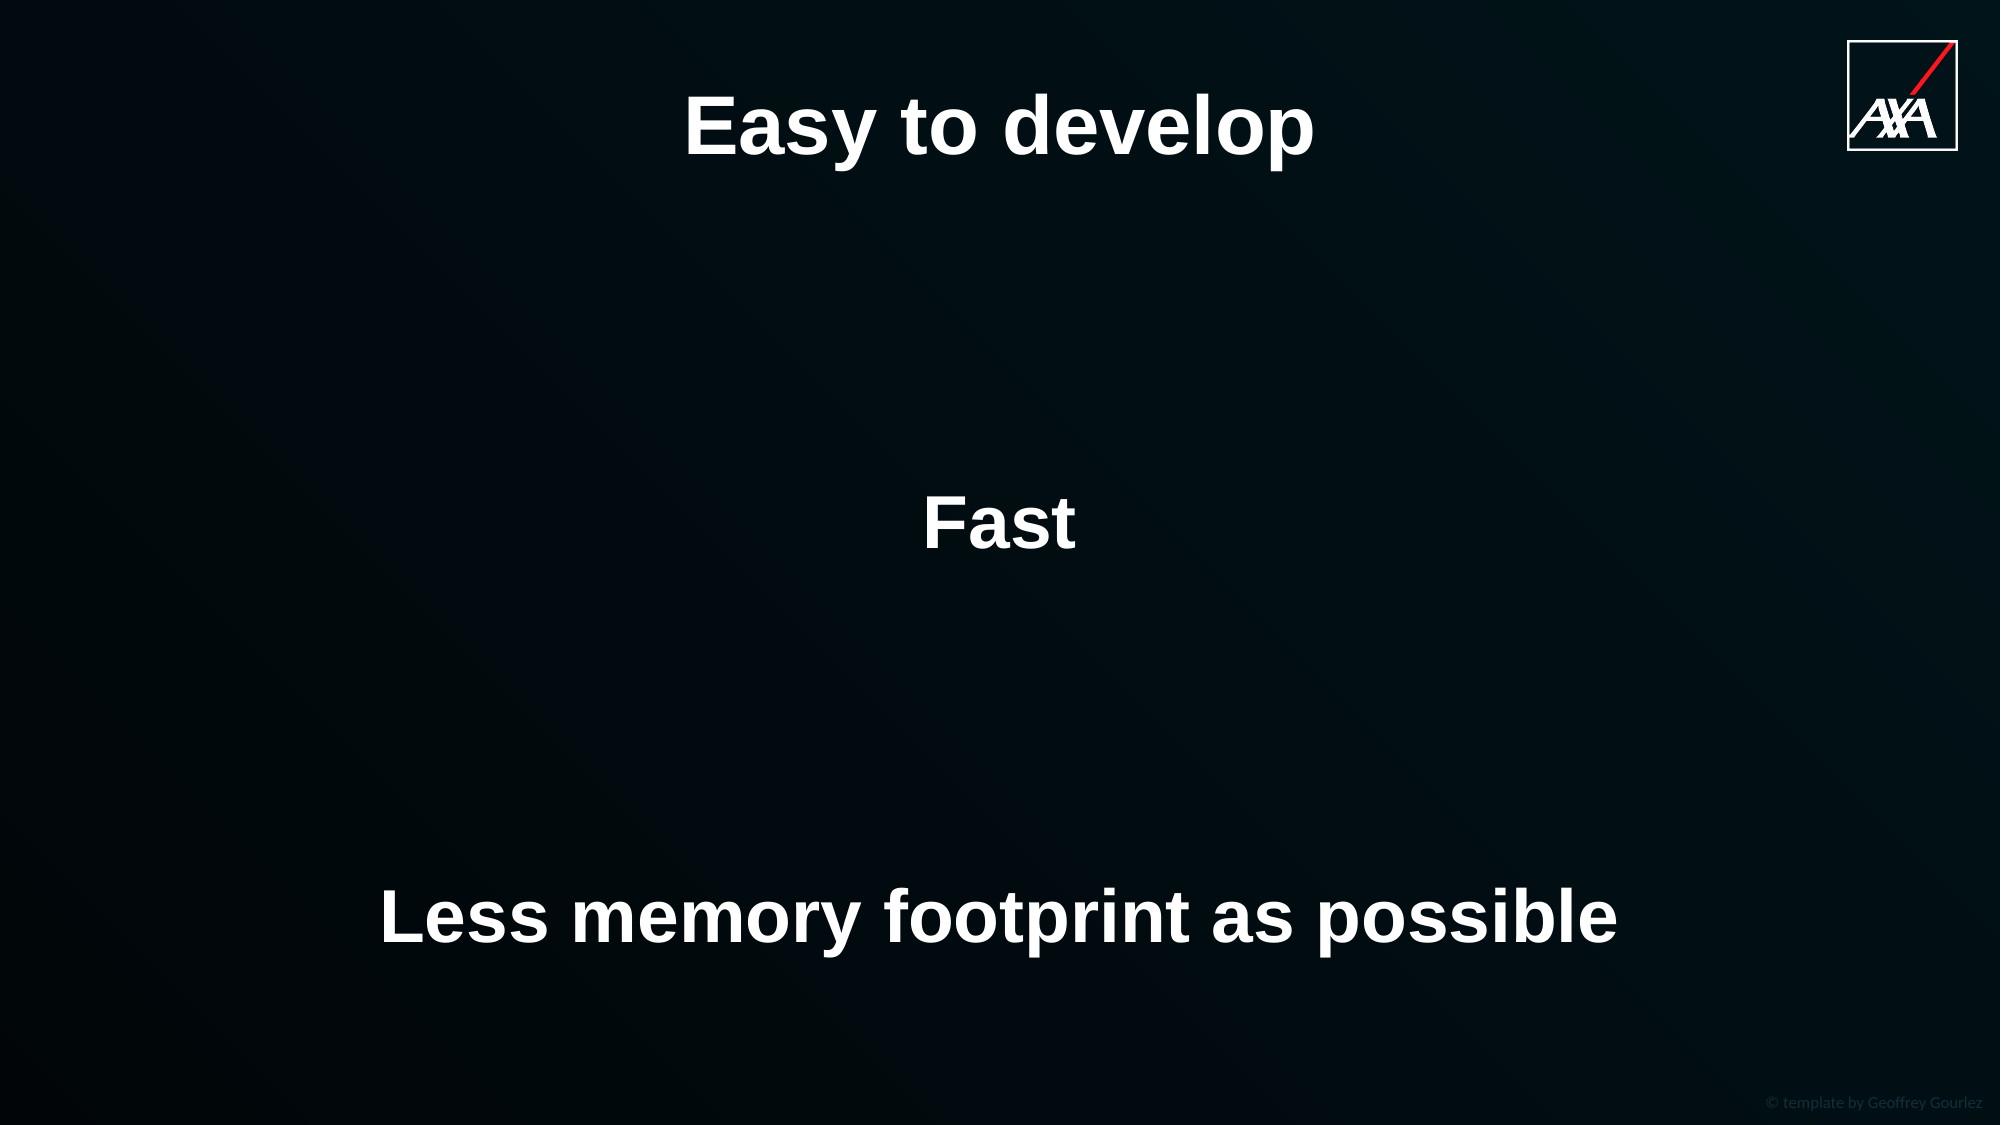

Easy to develop
Fast

Less memory footprint as possible